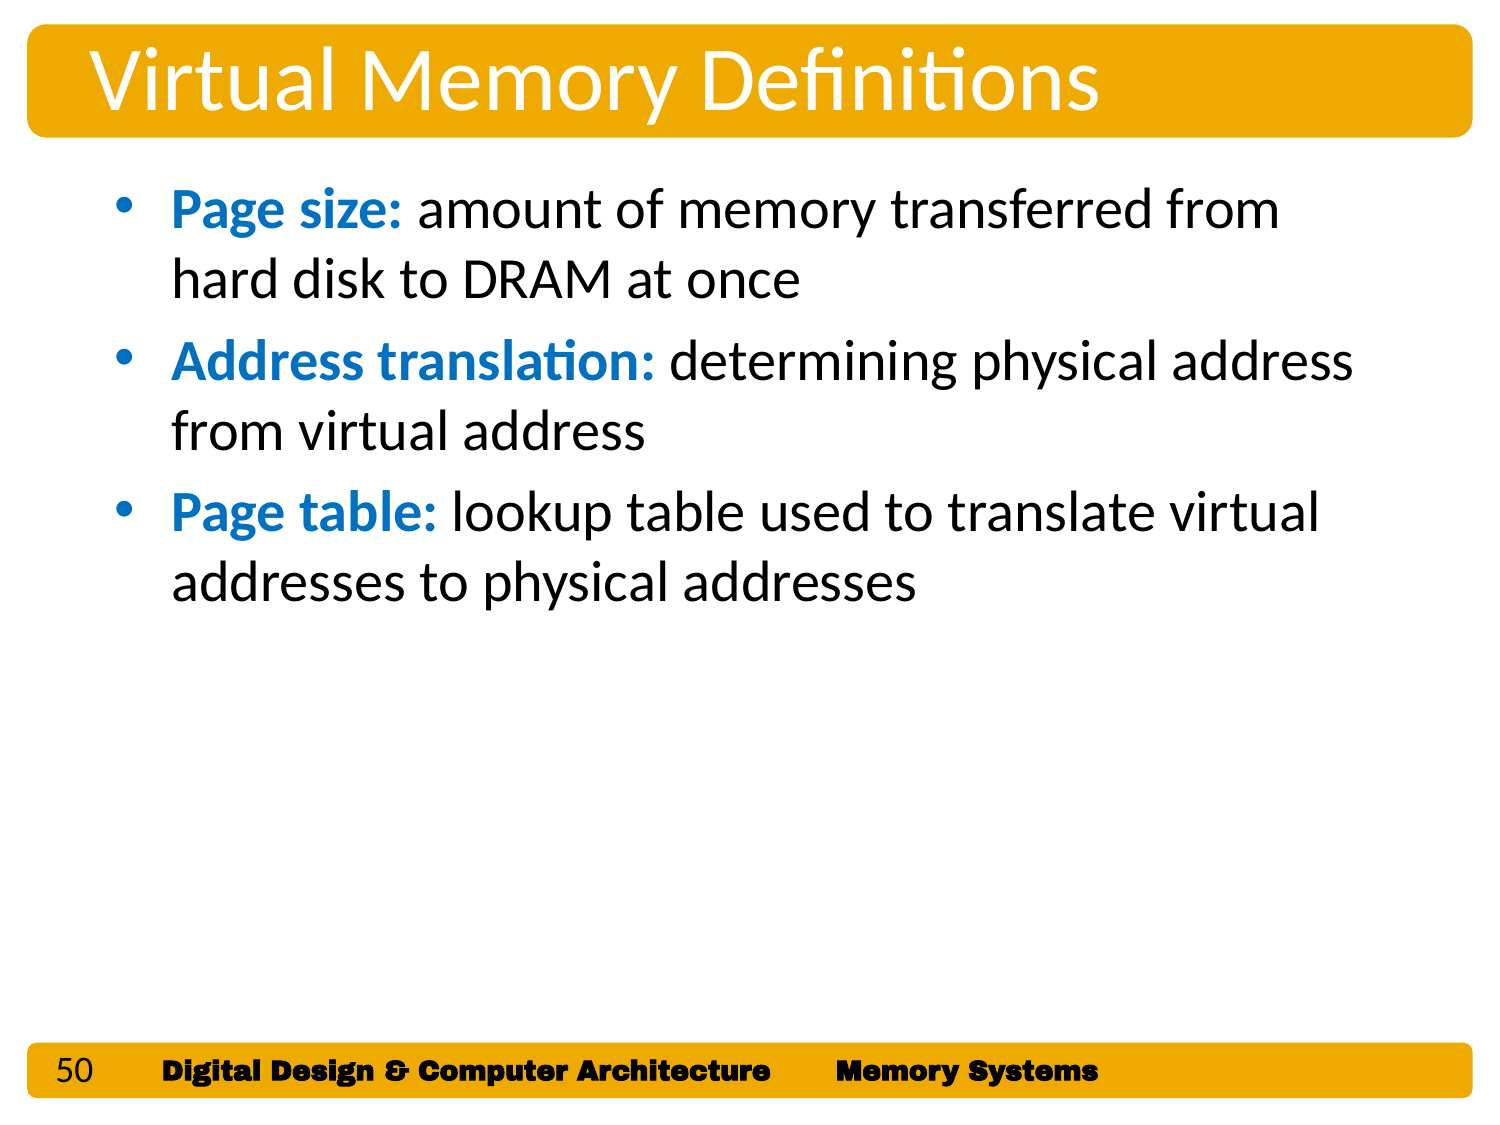

Virtual Memory Definitions
Page size: amount of memory transferred from hard disk to DRAM at once
Address translation: determining physical address from virtual address
Page table: lookup table used to translate virtual addresses to physical addresses
50